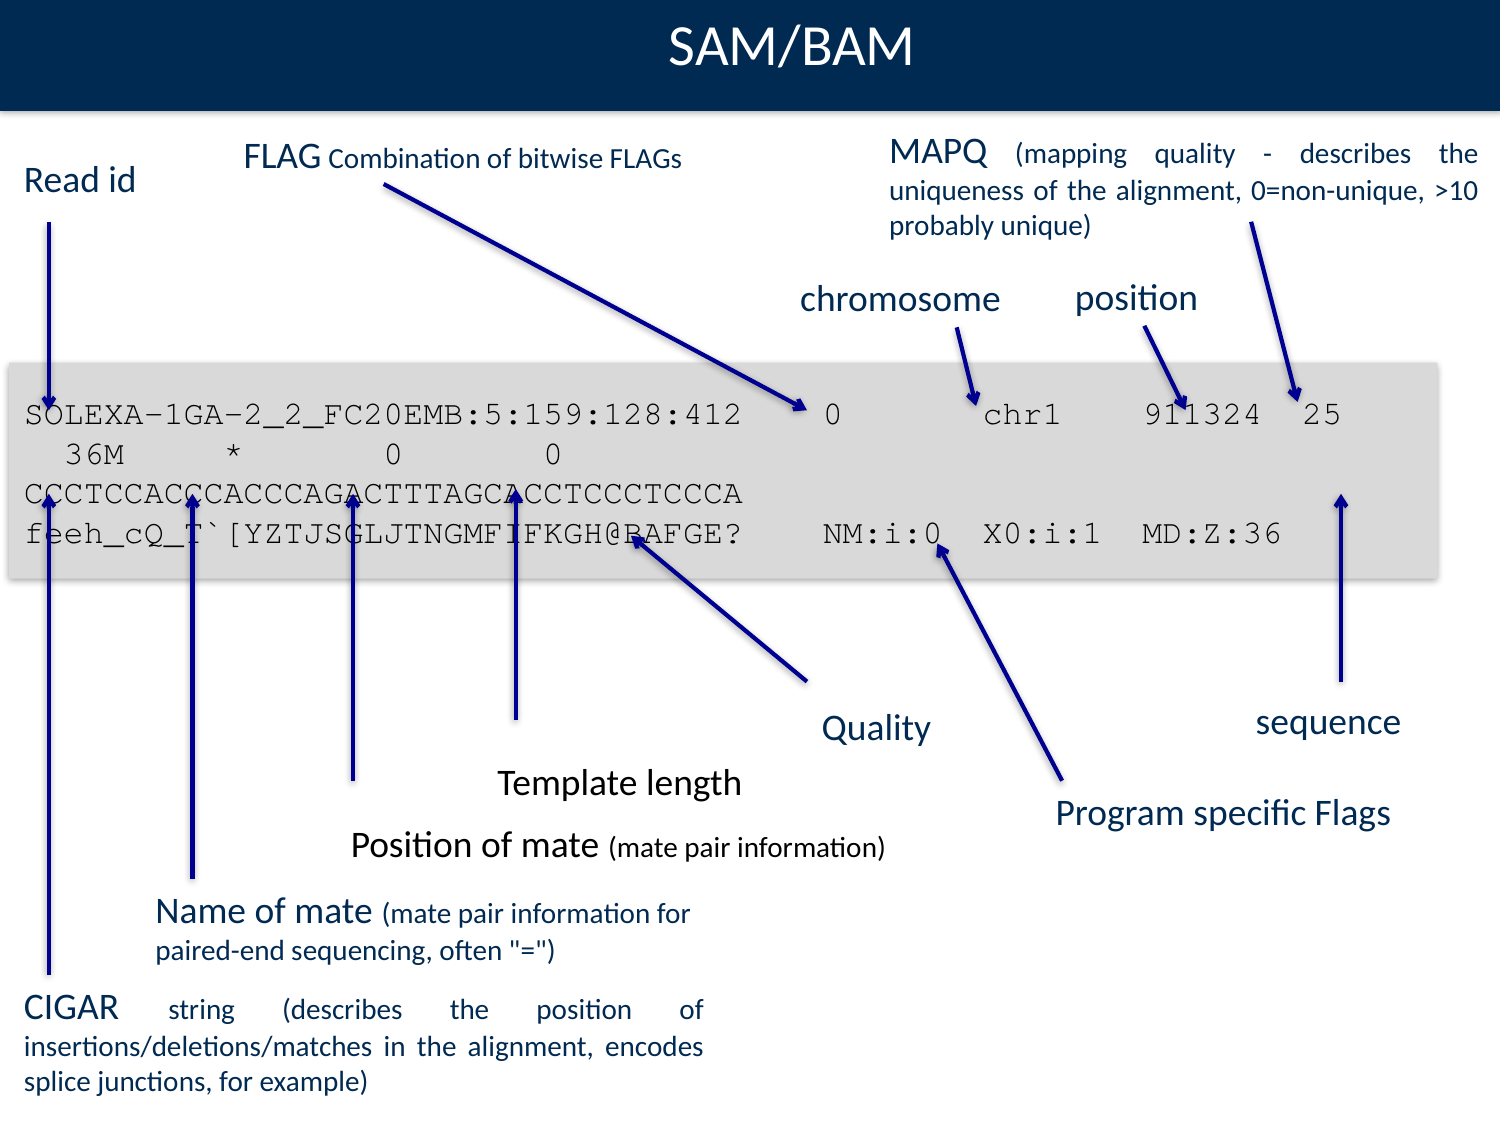

SAM/BAM
MAPQ (mapping quality - describes the uniqueness of the alignment, 0=non-unique, >10 probably unique)
FLAG Combination of bitwise FLAGs
Read id
position
chromosome
SOLEXA-1GA-2_2_FC20EMB:5:159:128:412    0       chr1    911324  25      36M     *       0       0       CCCTCCACCCACCCAGACTTTAGCACCTCCCTCCCA    feeh_cQ_T`[YZTJSGLJTNGMFIFKGH@BAFGE?    NM:i:0  X0:i:1  MD:Z:36
sequence
Quality
Template length
Program specific Flags
Position of mate (mate pair information)
Name of mate (mate pair information for paired-end sequencing, often "=")
CIGAR string (describes the position of insertions/deletions/matches in the alignment, encodes splice junctions, for example)